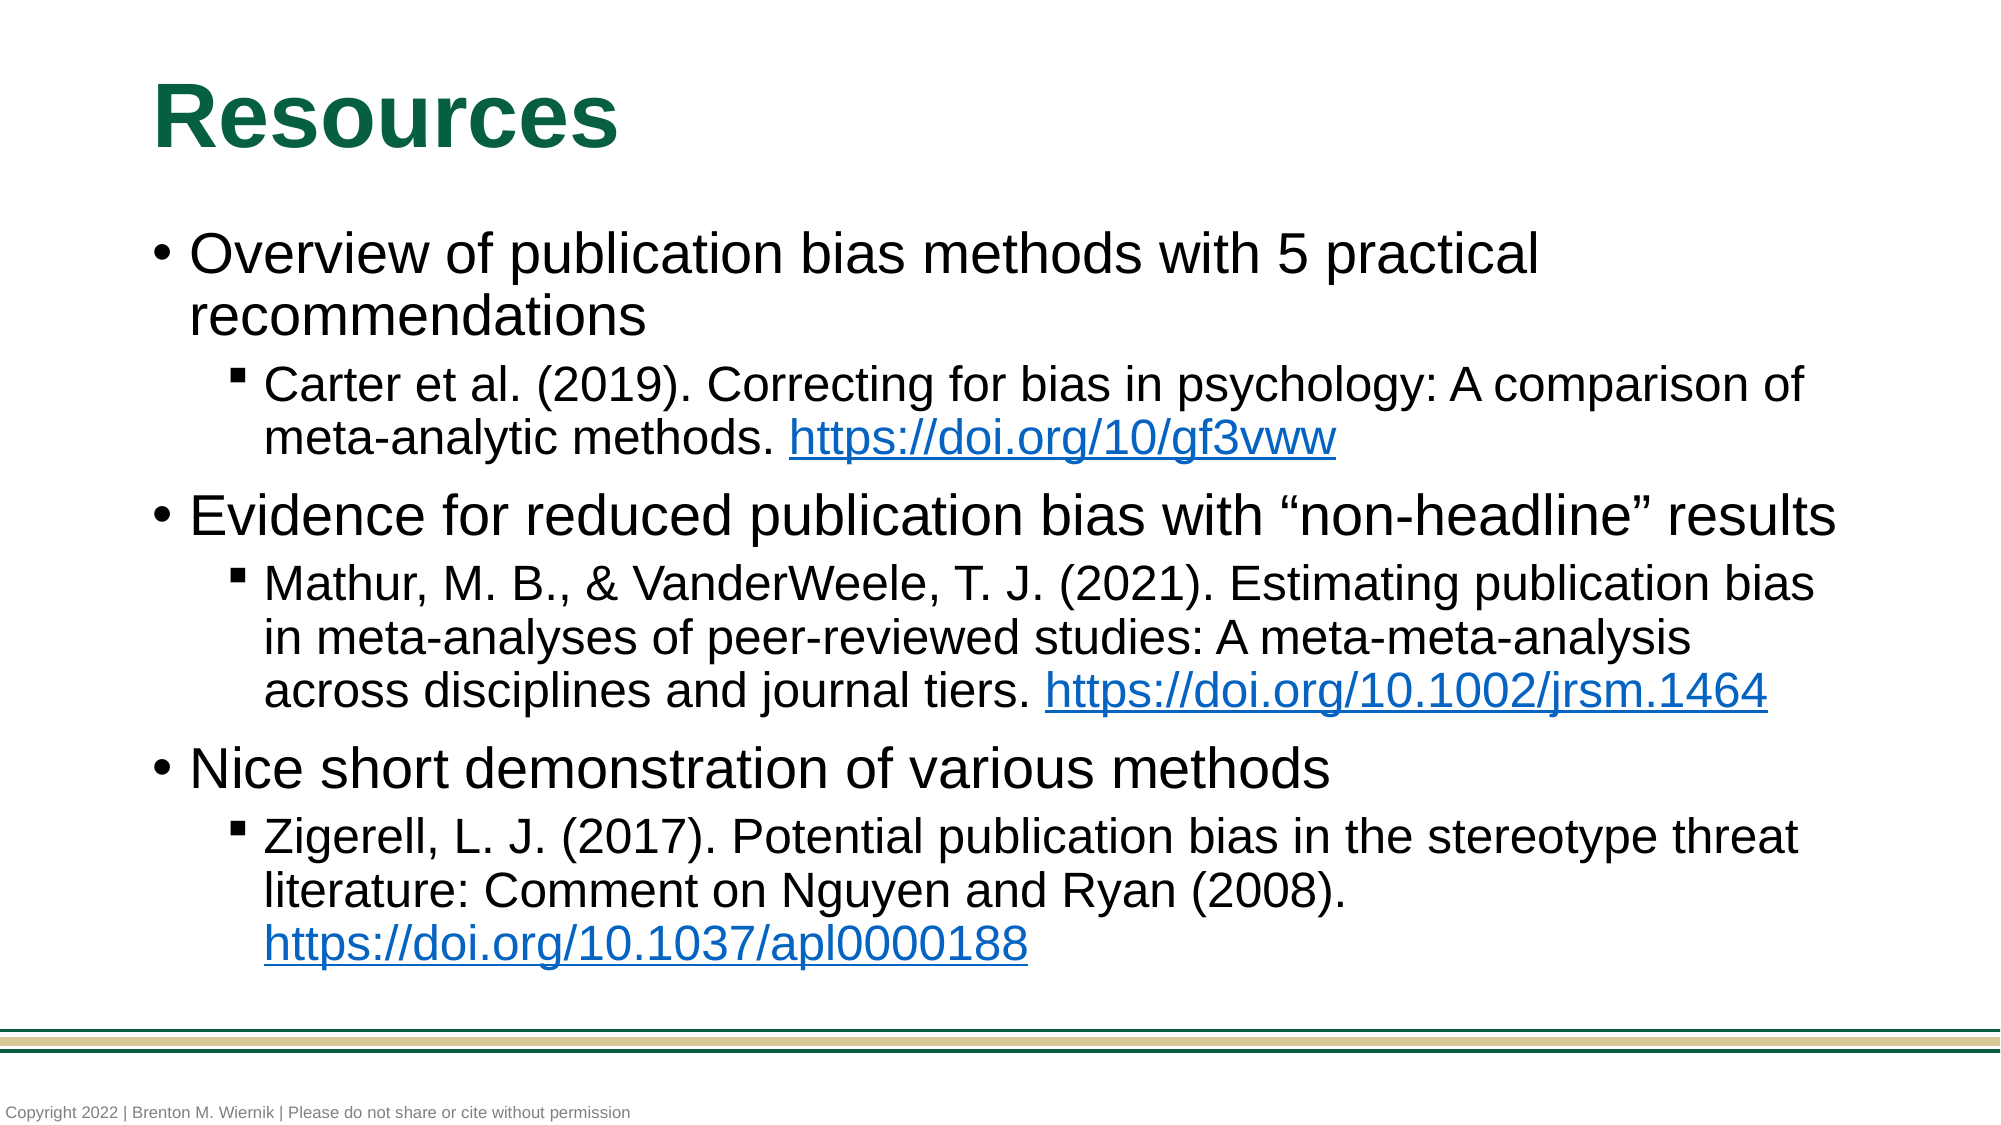

# Resources
Overview of publication bias methods with 5 practical recommendations
Carter et al. (2019). Correcting for bias in psychology: A comparison of meta-analytic methods. https://doi.org/10/gf3vww
Evidence for reduced publication bias with “non-headline” results
Mathur, M. B., & VanderWeele, T. J. (2021). Estimating publication bias in meta-analyses of peer-reviewed studies: A meta-meta-analysis across disciplines and journal tiers. https://doi.org/10.1002/jrsm.1464
Nice short demonstration of various methods
Zigerell, L. J. (2017). Potential publication bias in the stereotype threat literature: Comment on Nguyen and Ryan (2008). https://doi.org/10.1037/apl0000188